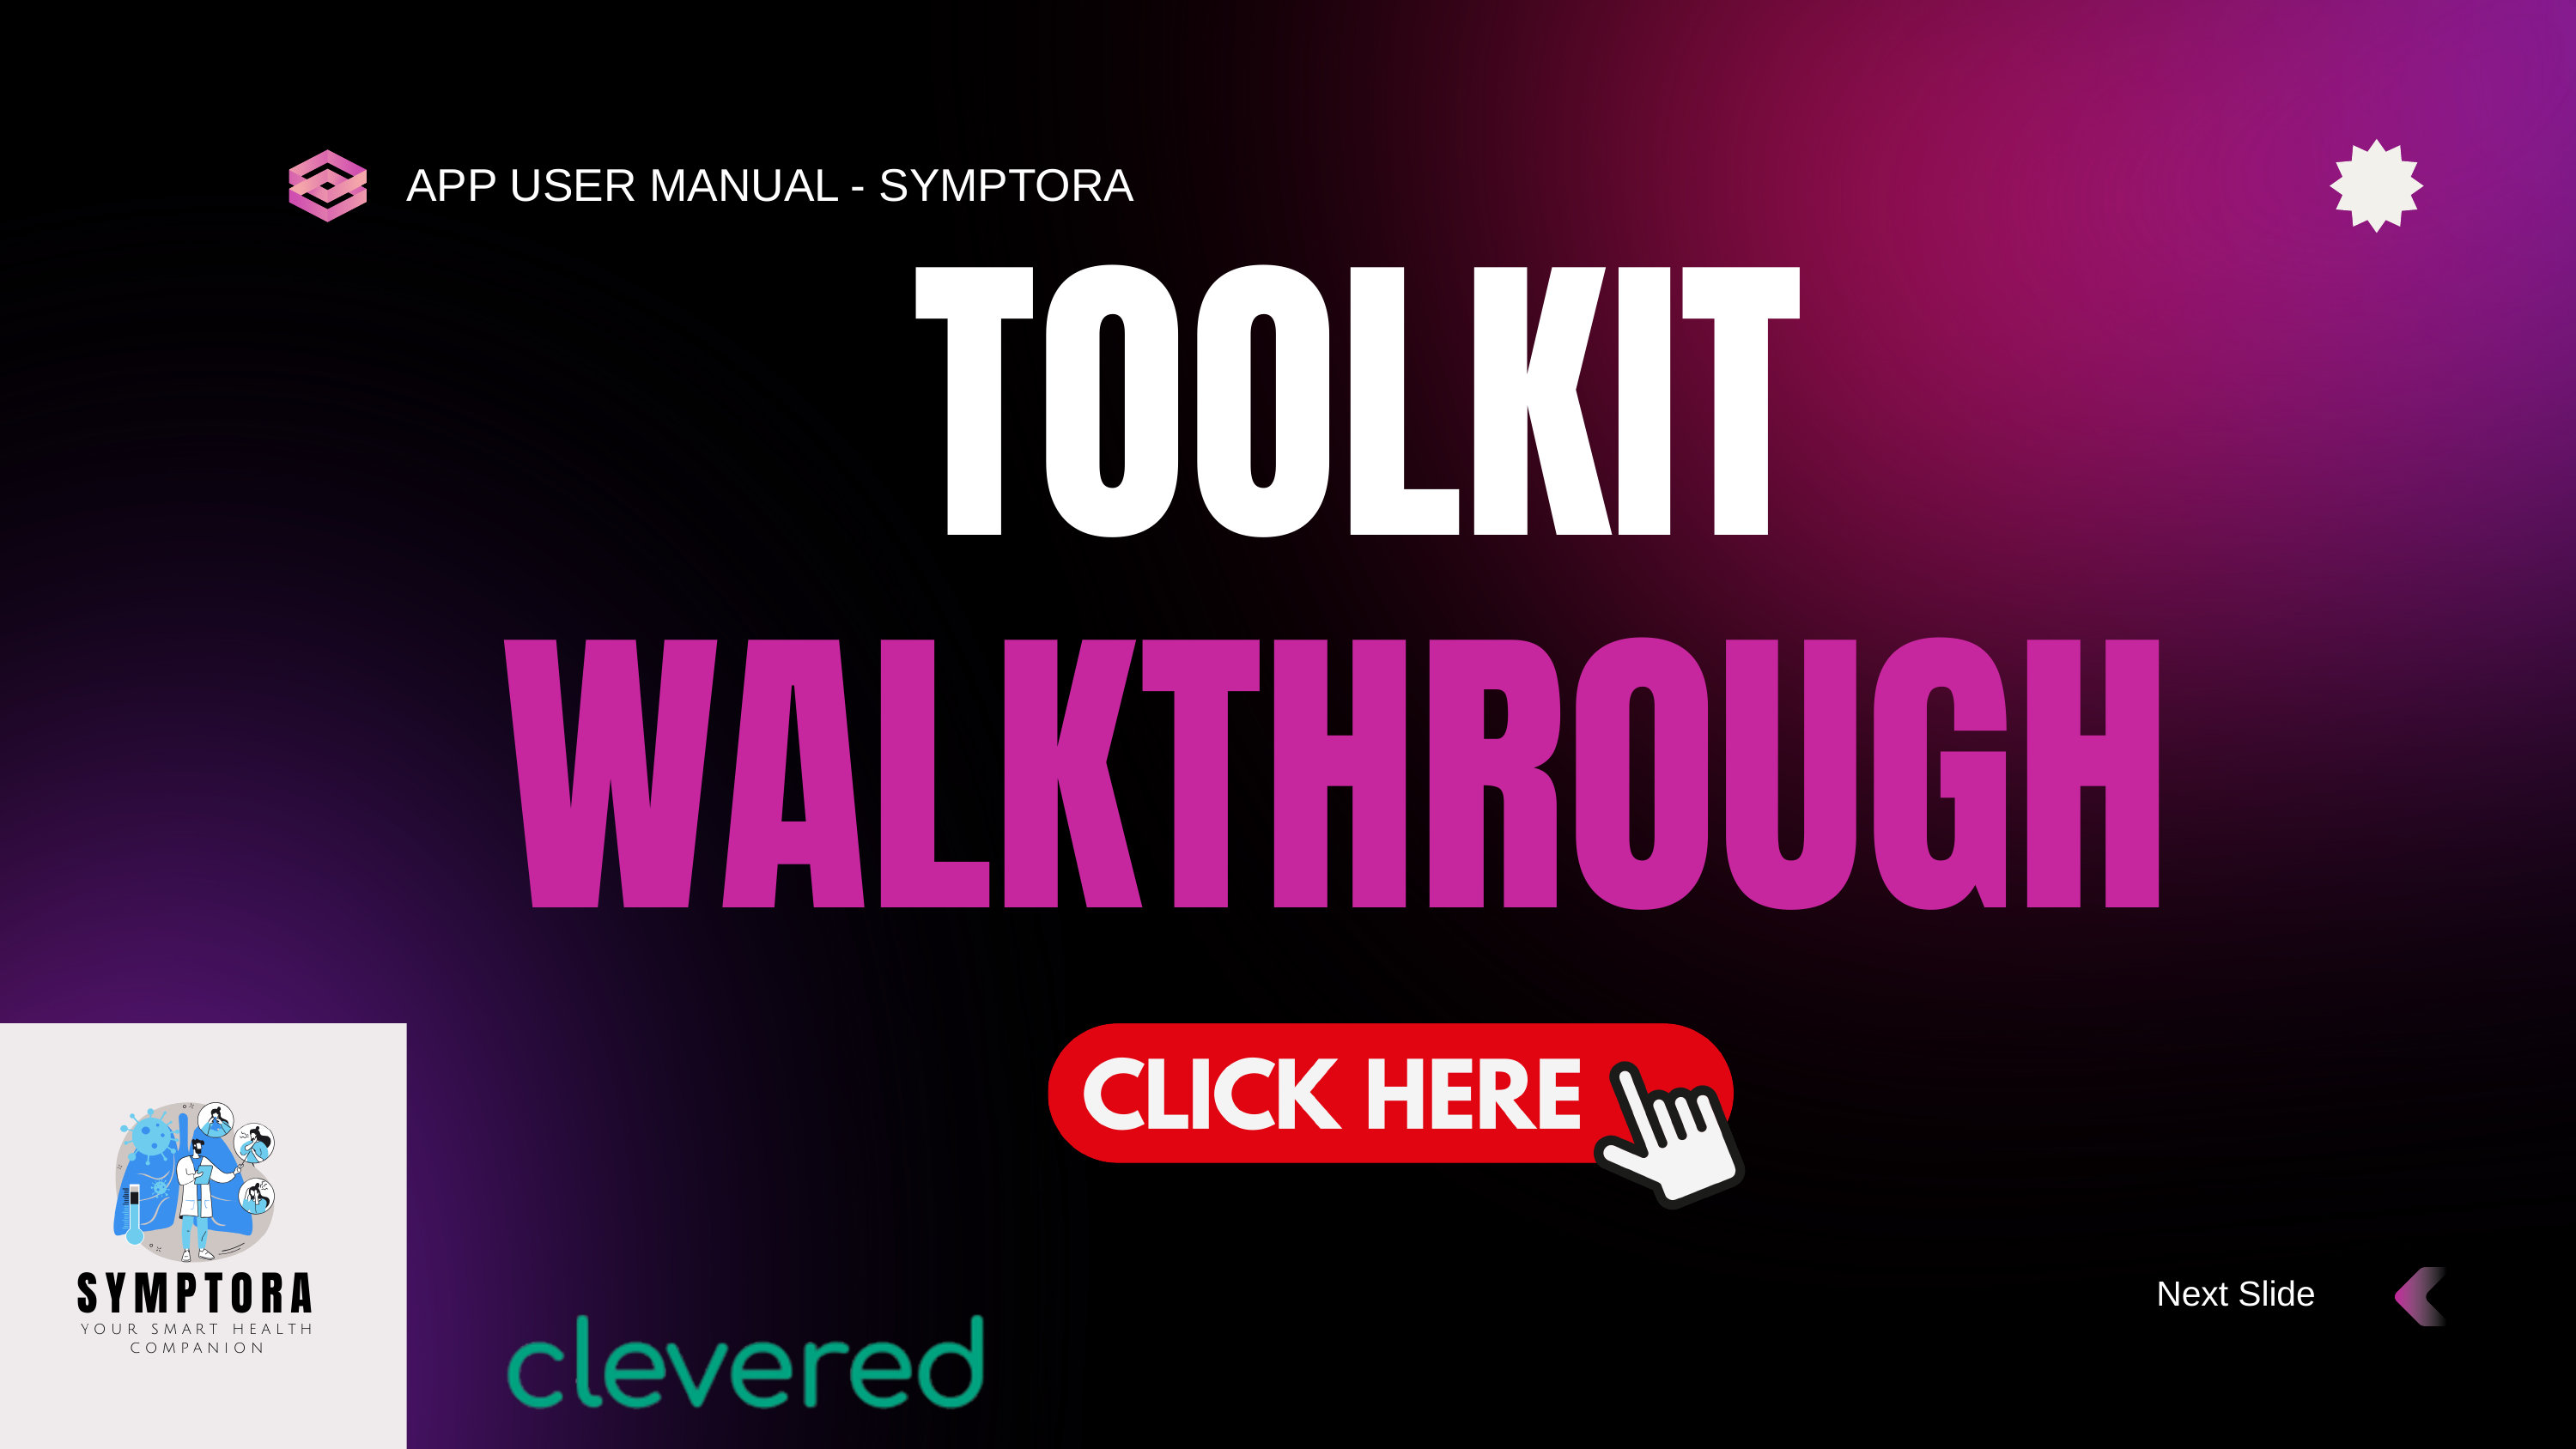

APP USER MANUAL - SYMPTORA
TOOLKIT
WALKTHROUGH

Page 5

Next Slide